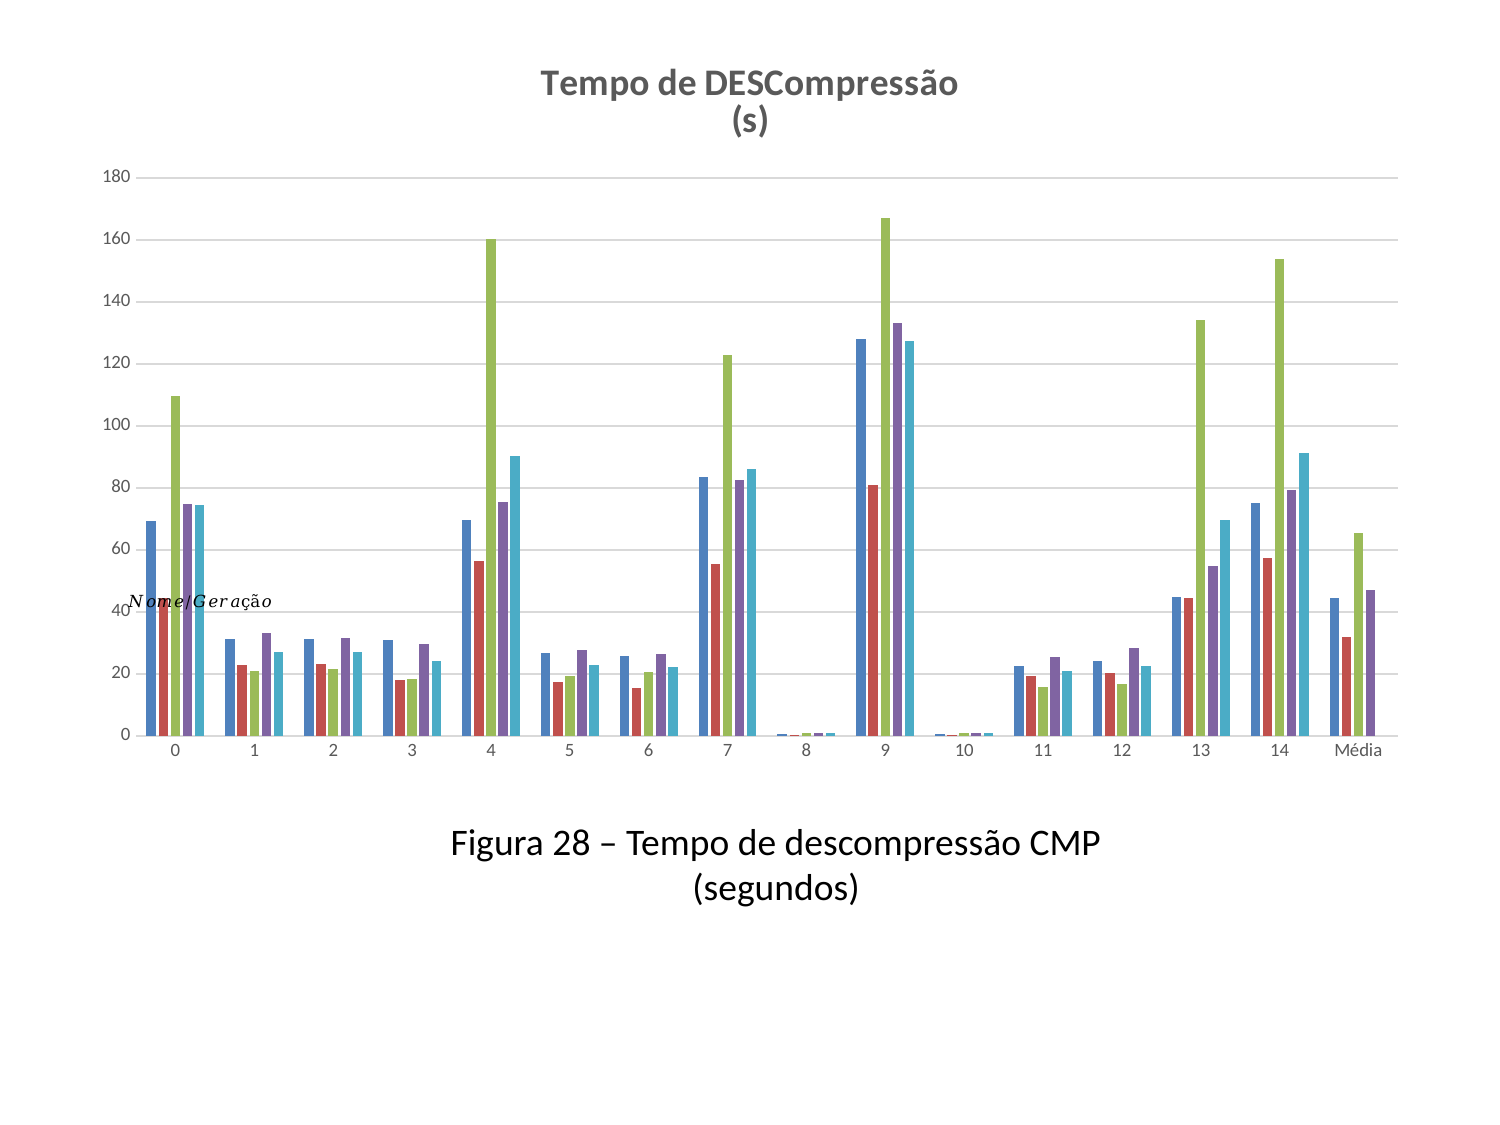

[unsupported chart]

Figura 28 – Tempo de descompressão CMP (segundos)